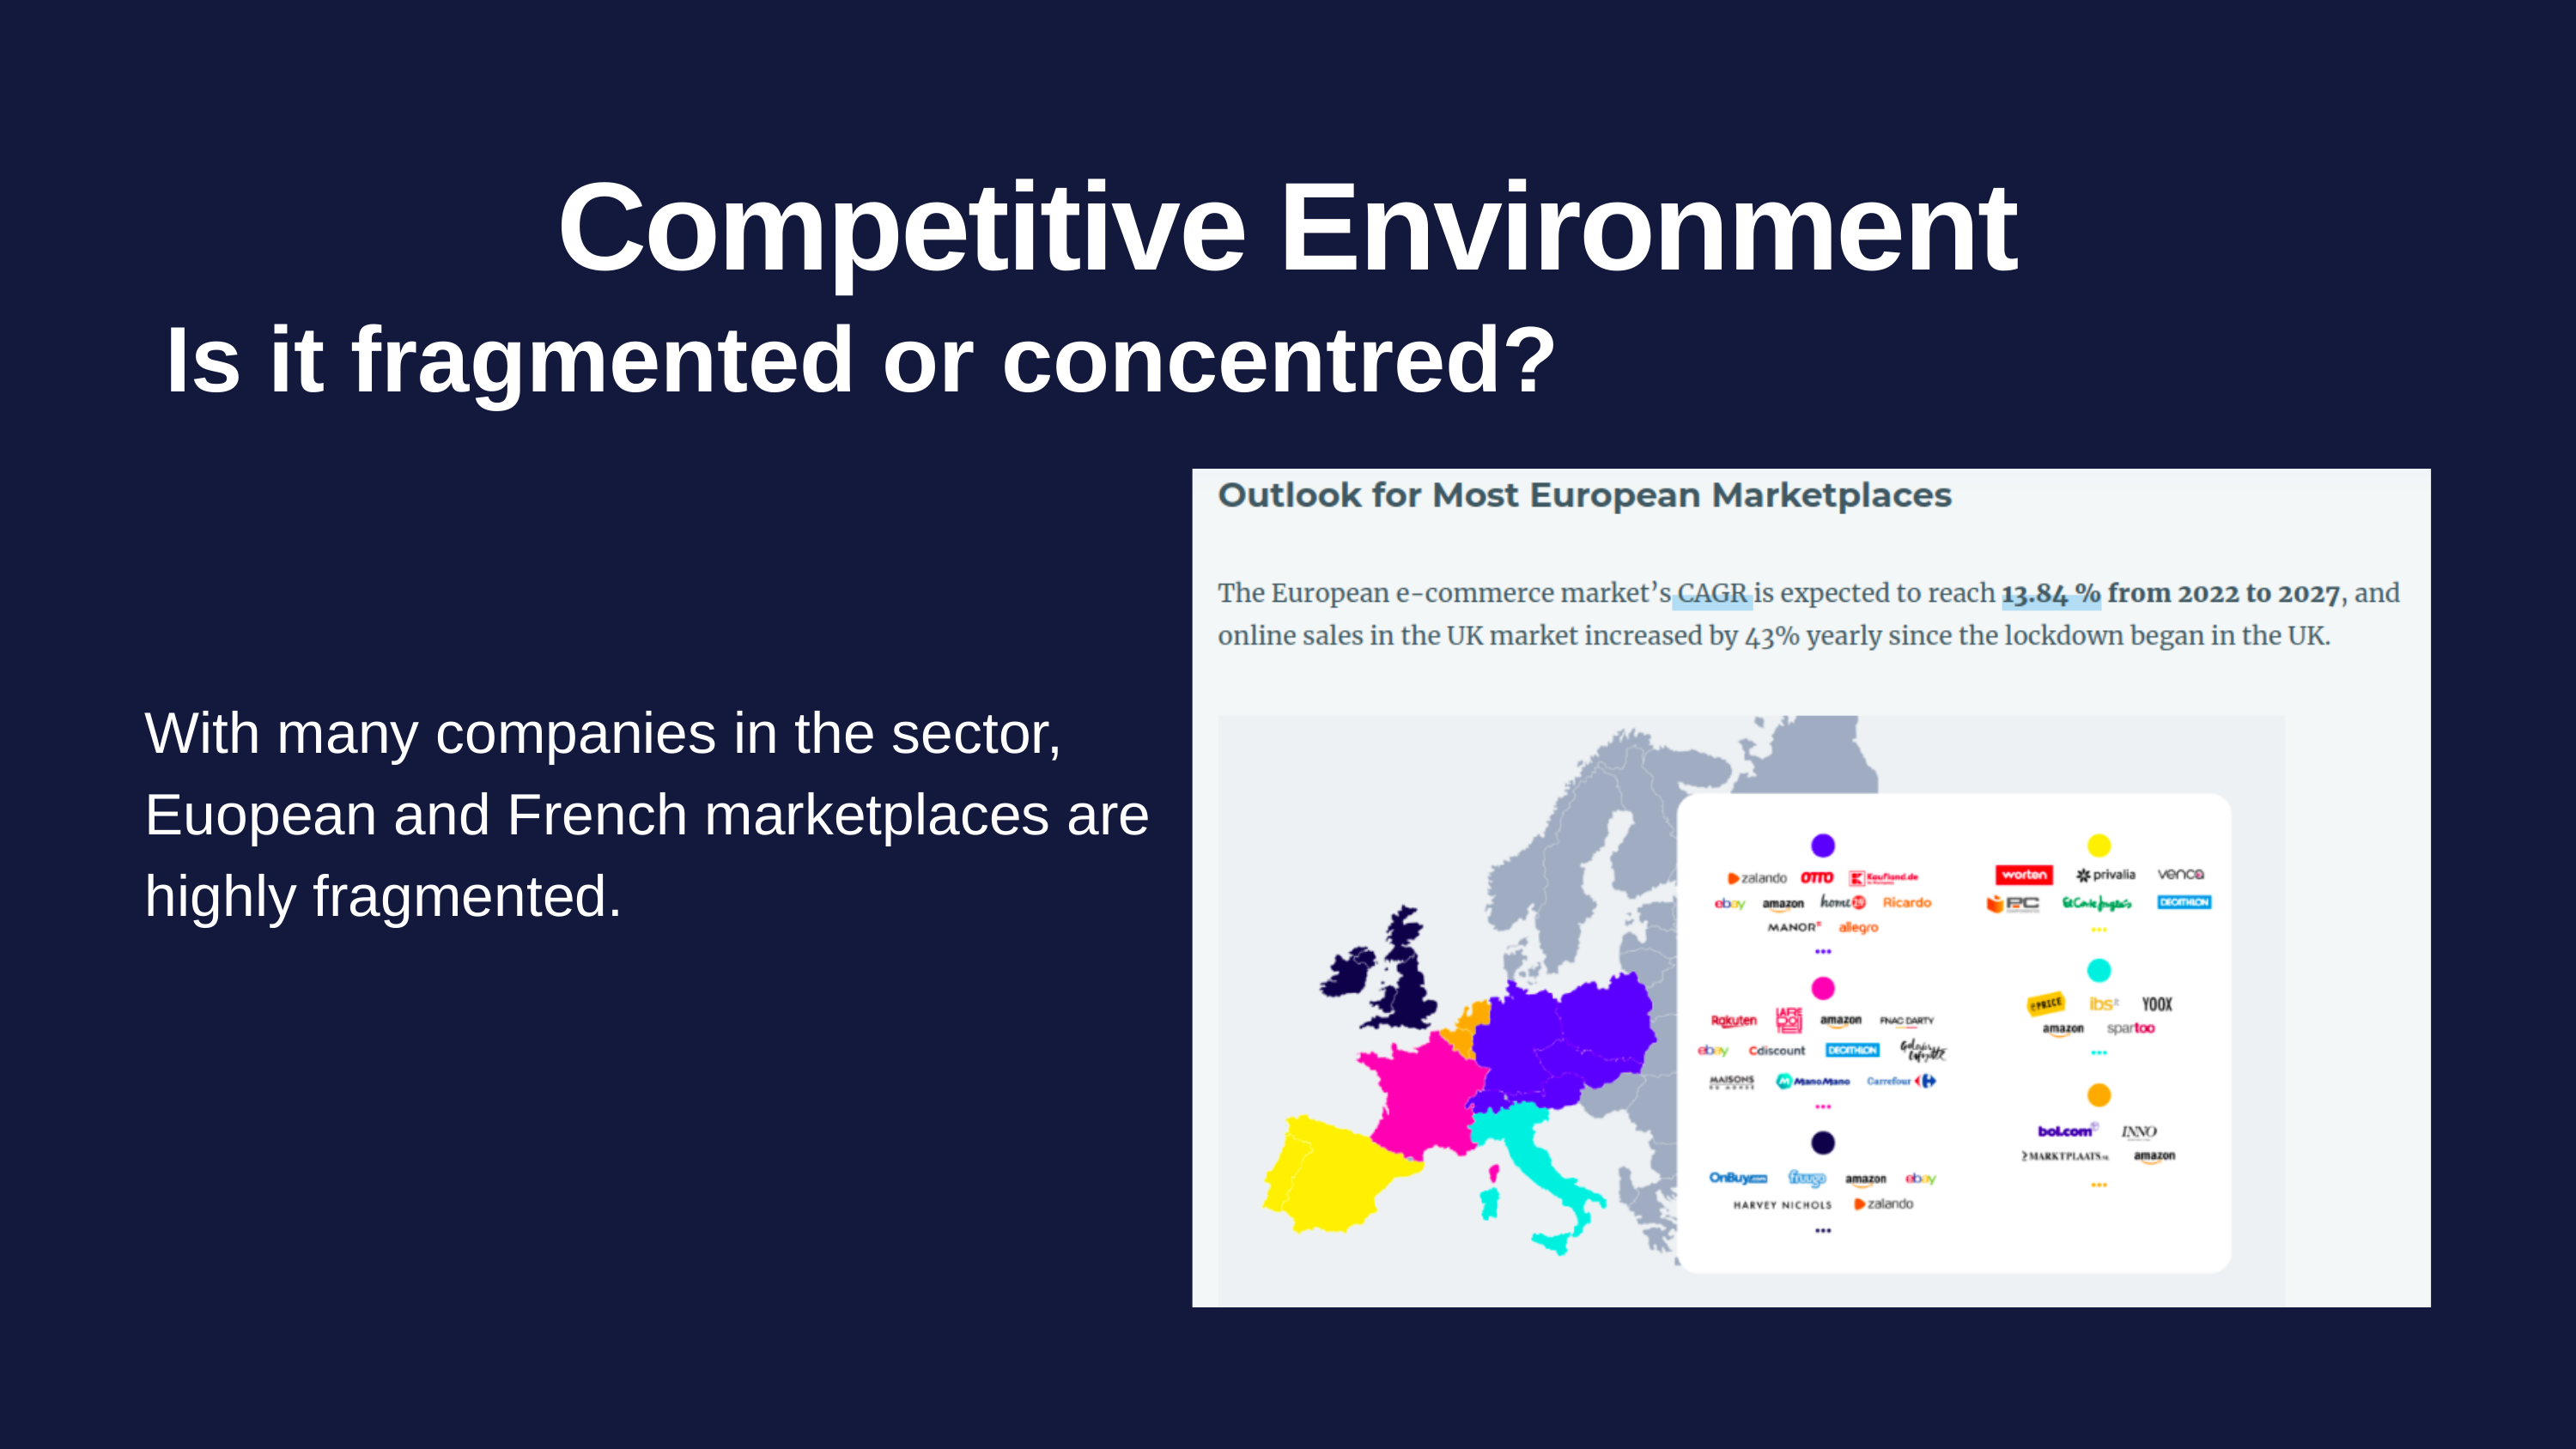

Competitive Environment
Is it fragmented or concentred?

With many companies in the sector, Euopean and French marketplaces are highly fragmented.